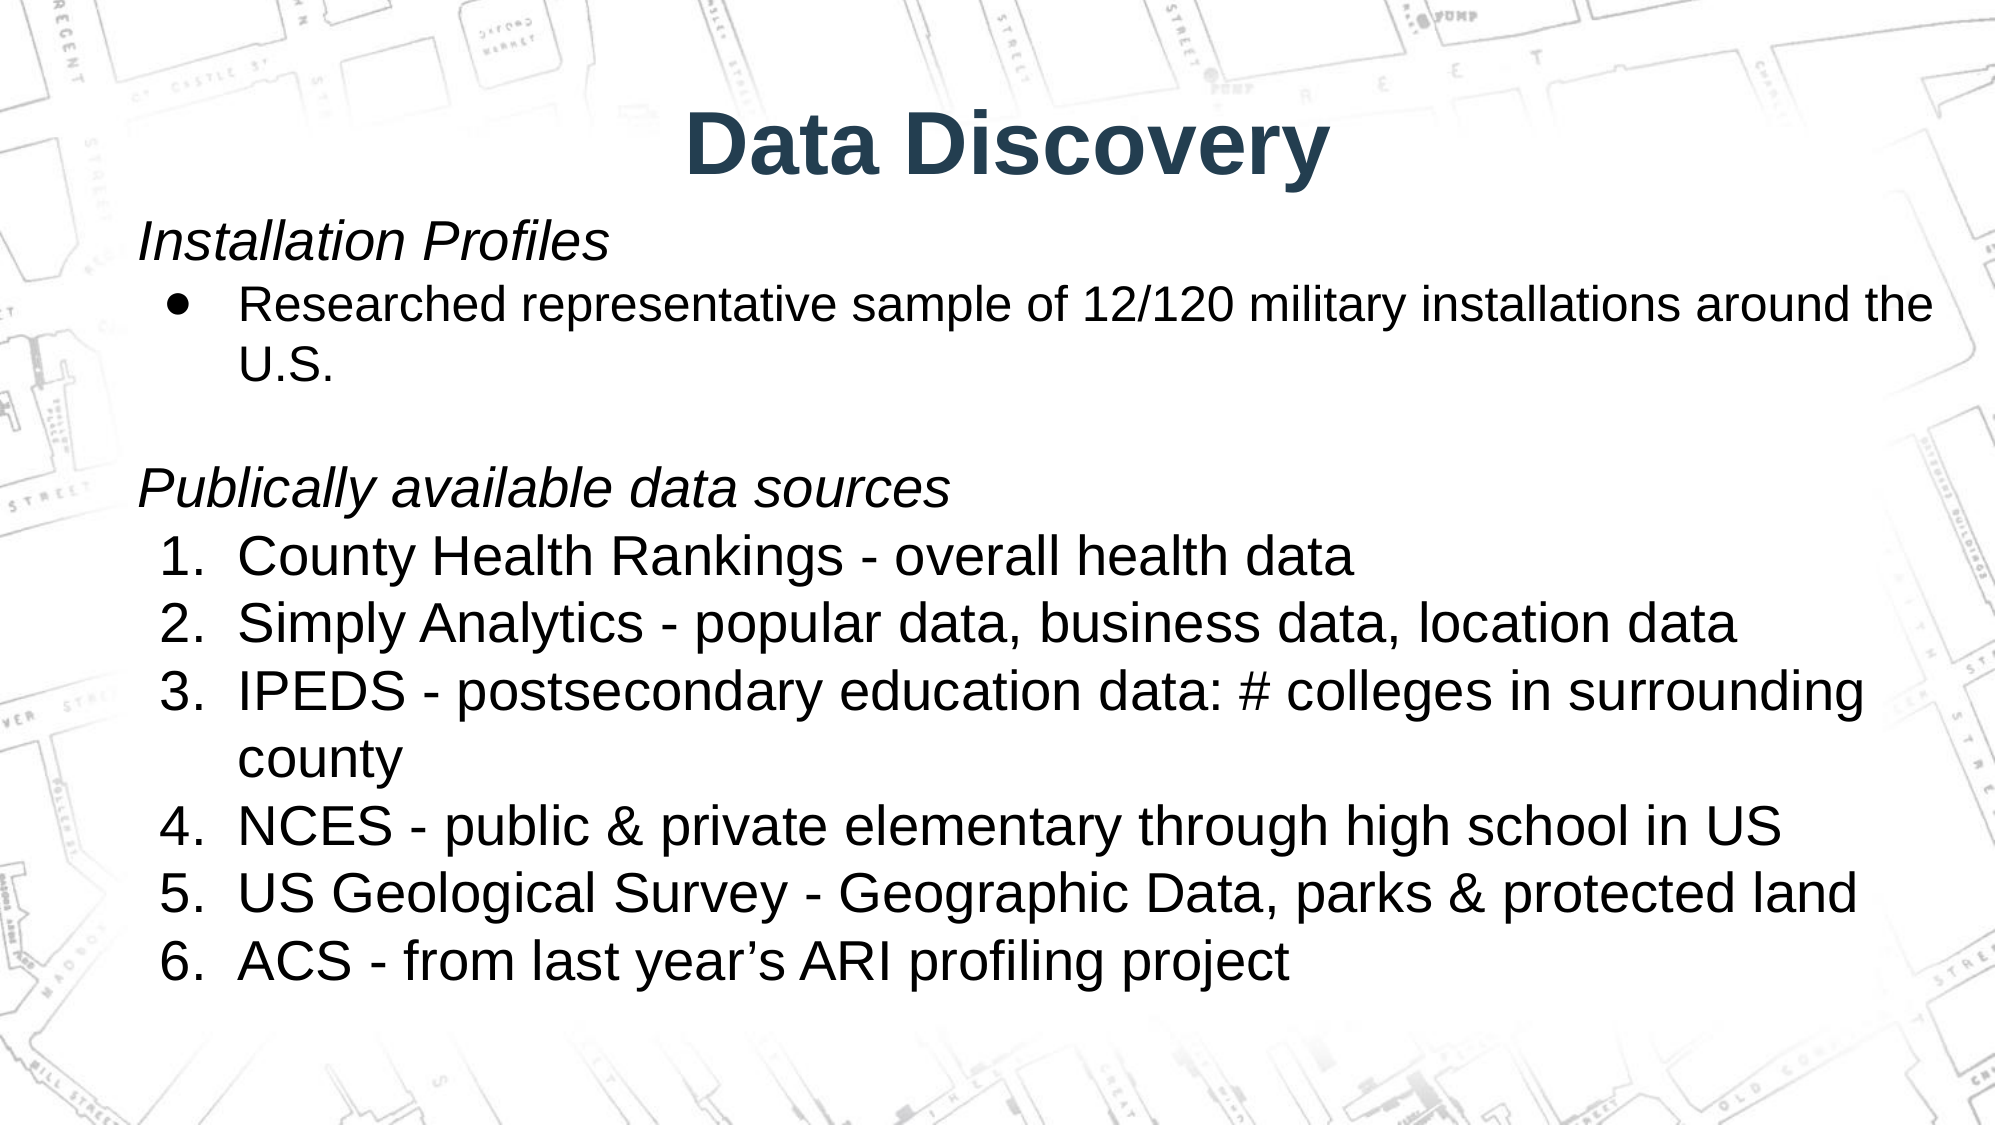

# Data Discovery
Installation Profiles
Researched representative sample of 12/120 military installations around the U.S.

Publically available data sources
County Health Rankings - overall health data
Simply Analytics - popular data, business data, location data
IPEDS - postsecondary education data: # colleges in surrounding county
NCES - public & private elementary through high school in US
US Geological Survey - Geographic Data, parks & protected land
ACS - from last year’s ARI profiling project